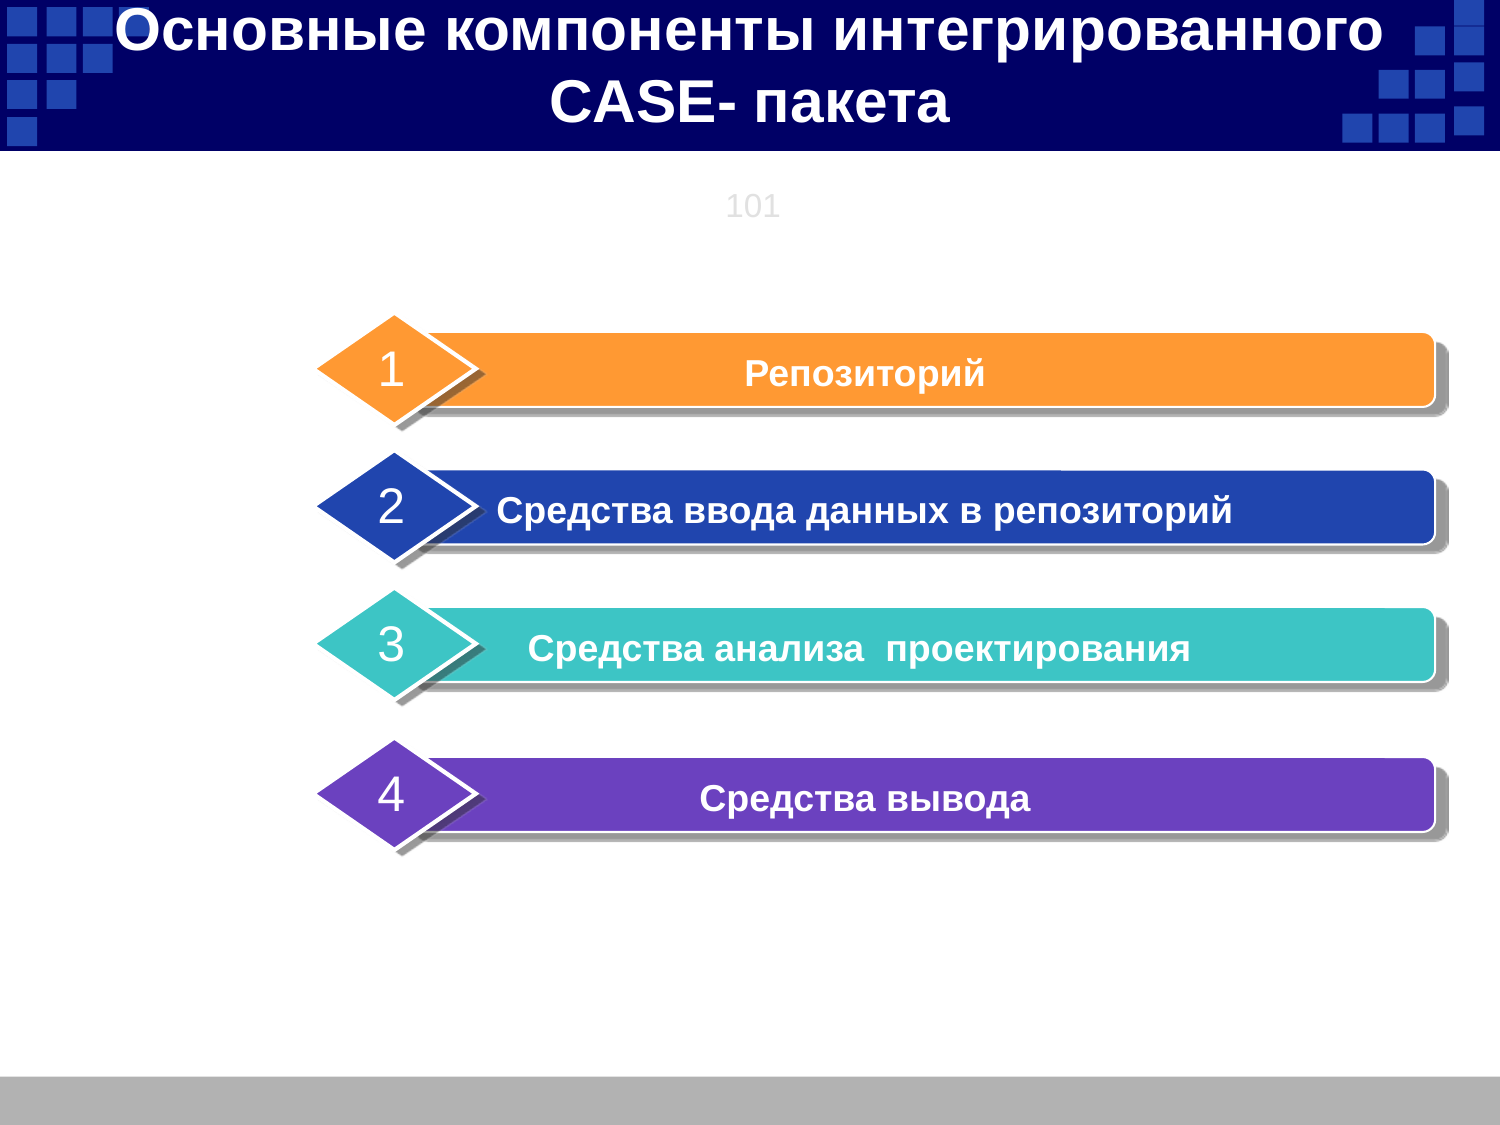

Основные компоненты интегрированного CASE- пакета
101

1

Репозиторий

2

Средства ввода данных в репозиторий

3

Средства анализа  проектирования

4

Средства вывода